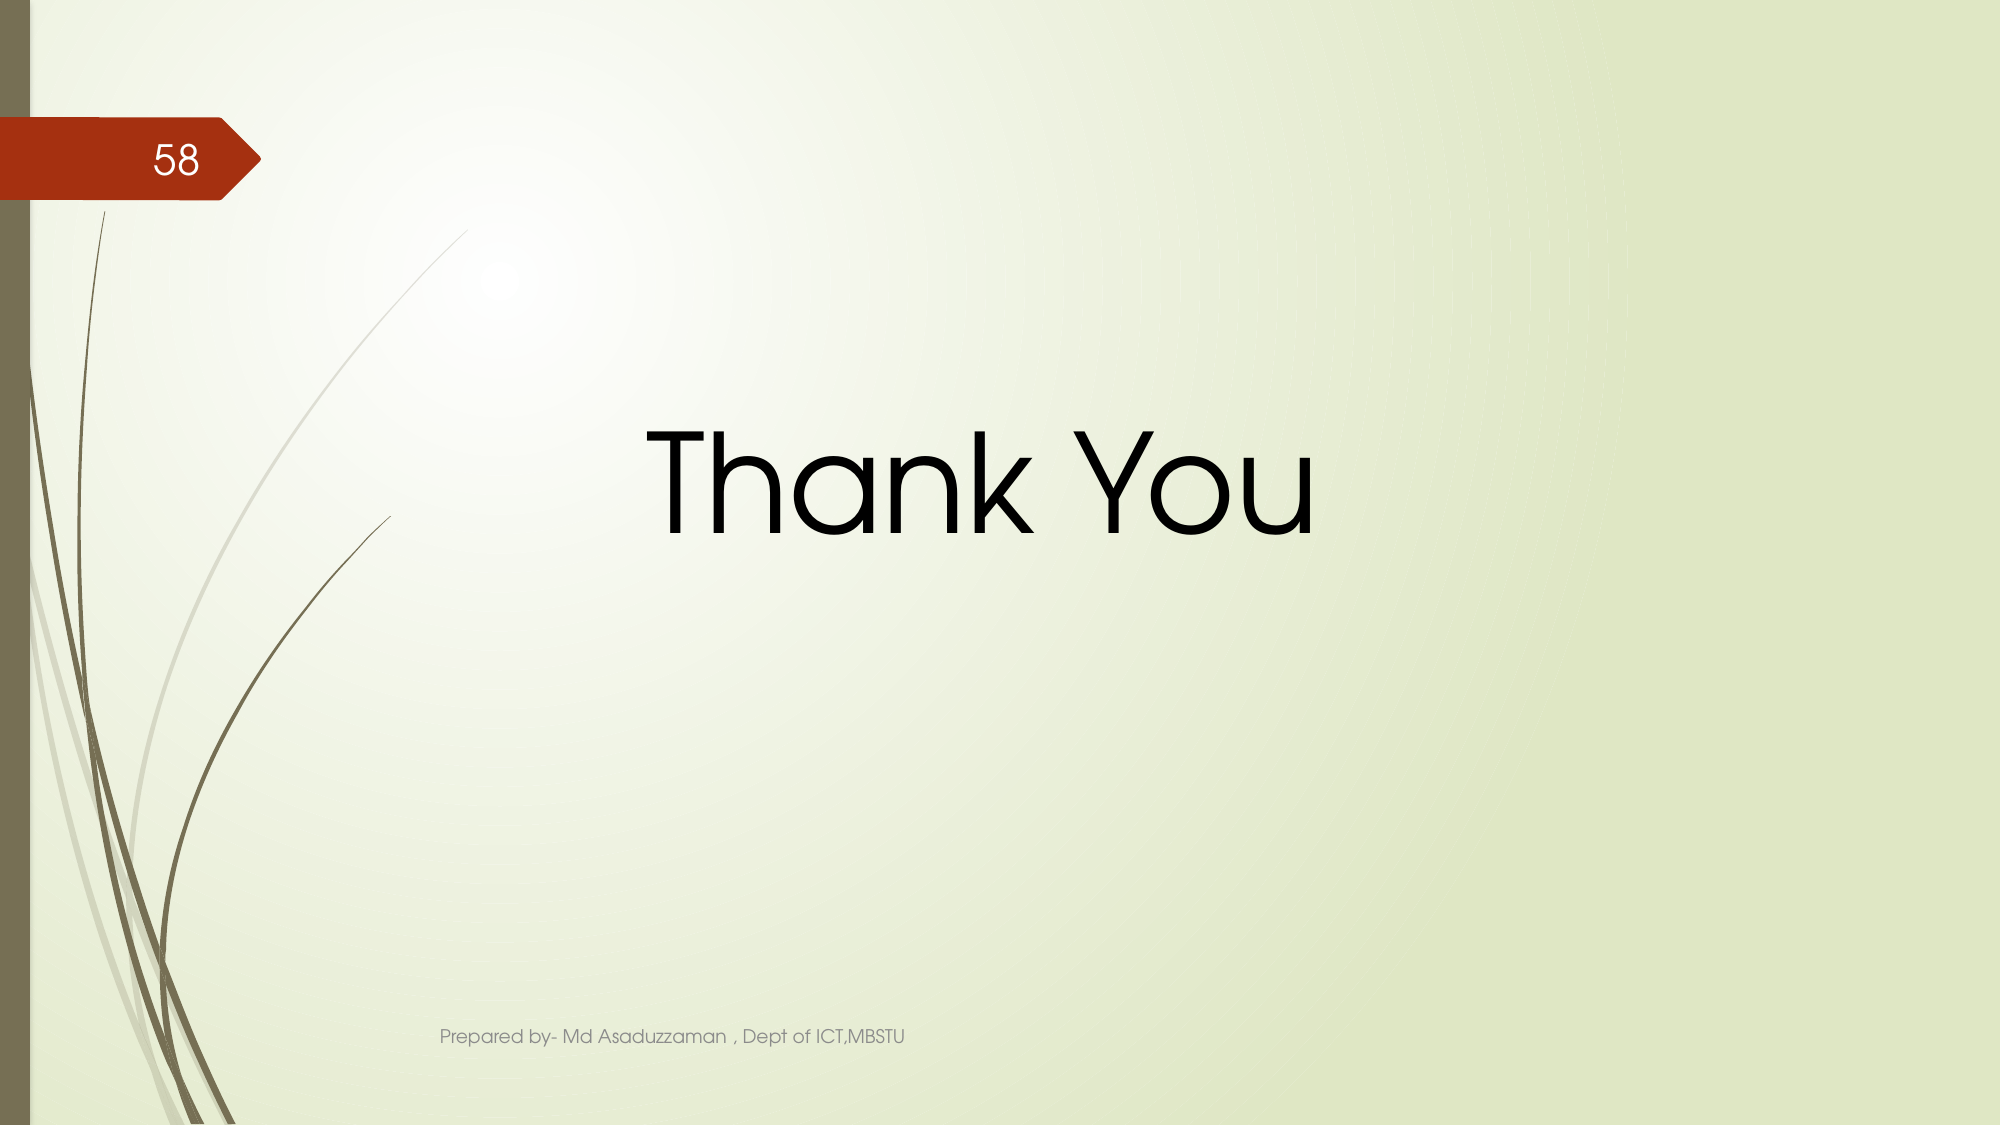

58
Thank You
Prepared by- Md Asaduzzaman , Dept of ICT,MBSTU